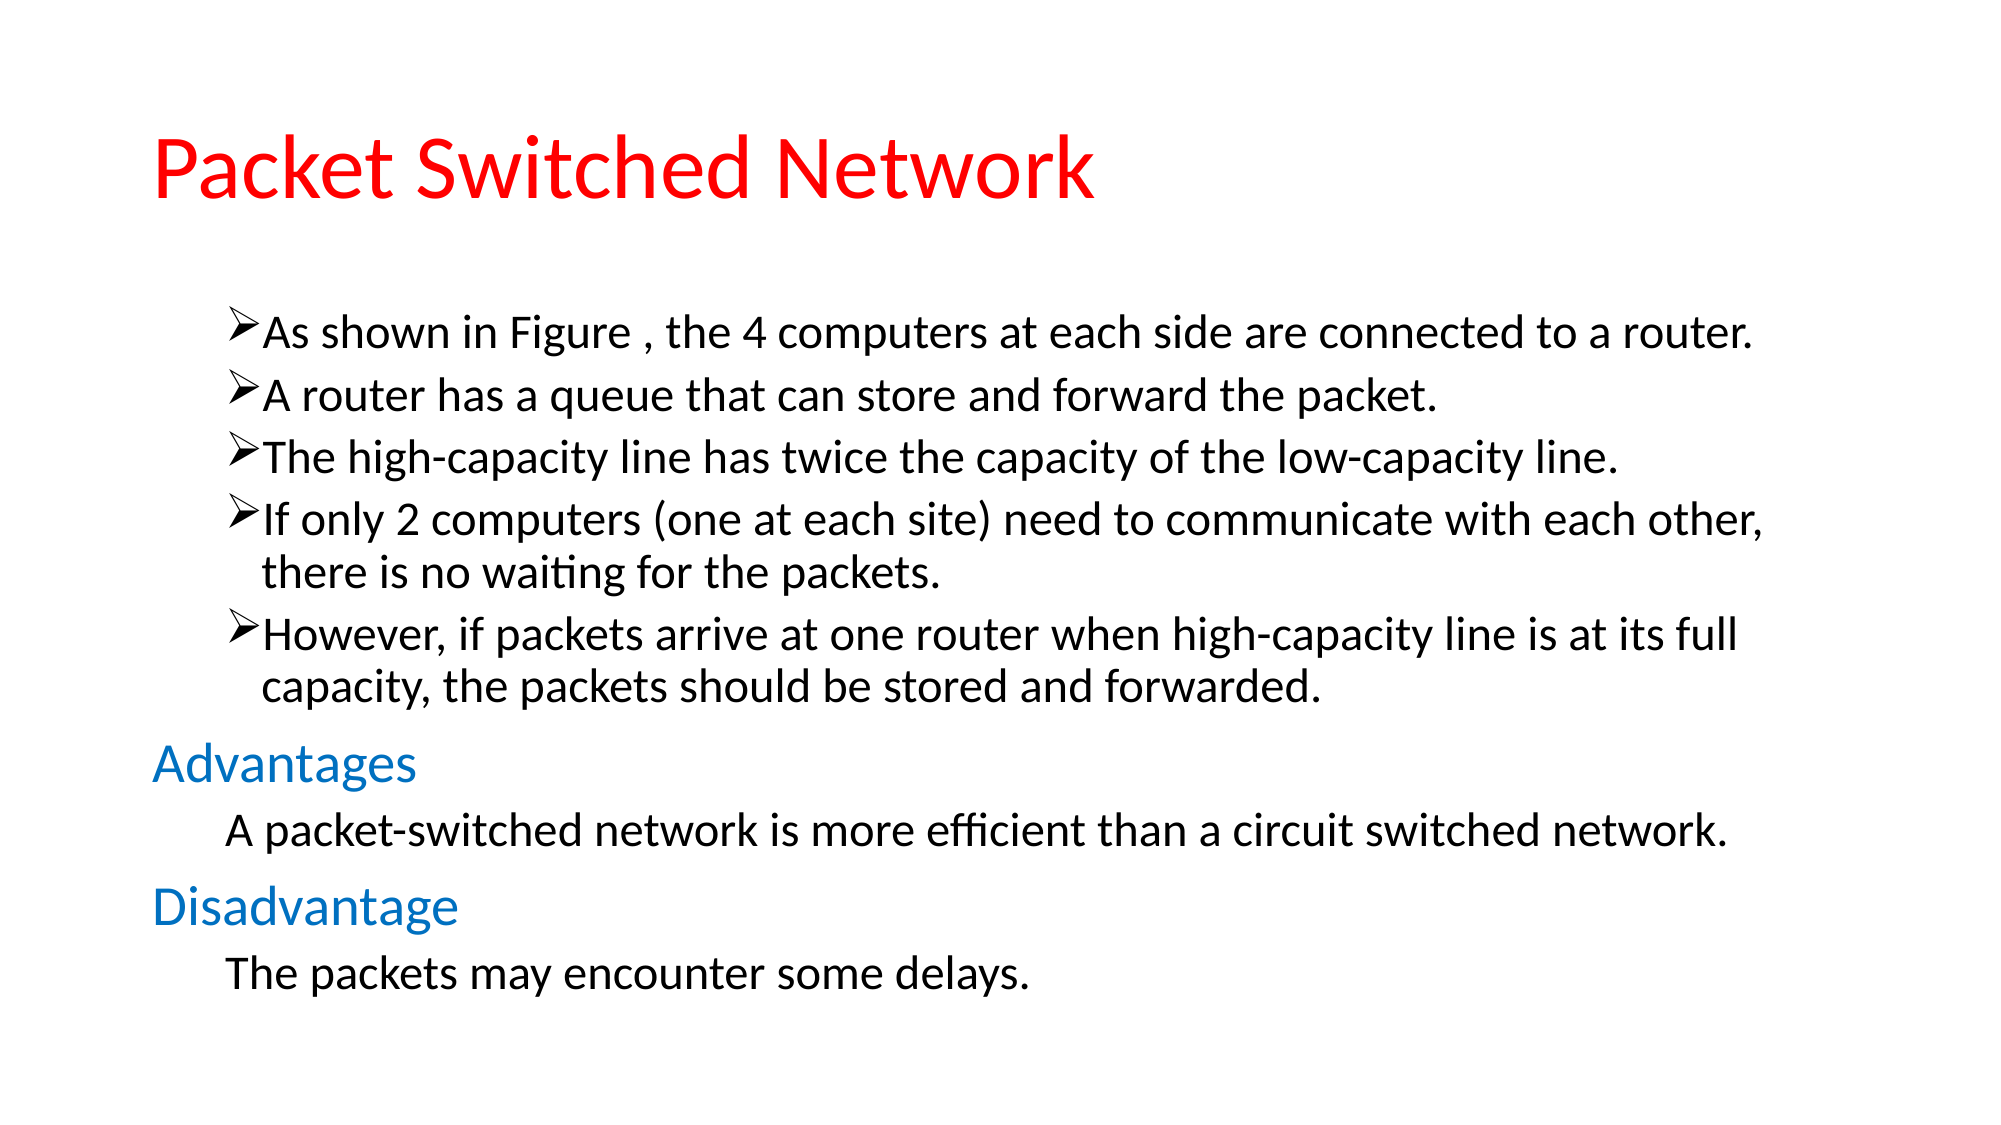

# Packet Switched Network
As shown in Figure , the 4 computers at each side are connected to a router.
A router has a queue that can store and forward the packet.
The high-capacity line has twice the capacity of the low-capacity line.
If only 2 computers (one at each site) need to communicate with each other, there is no waiting for the packets.
However, if packets arrive at one router when high-capacity line is at its full capacity, the packets should be stored and forwarded.
Advantages
A packet-switched network is more efficient than a circuit switched network.
Disadvantage
The packets may encounter some delays.